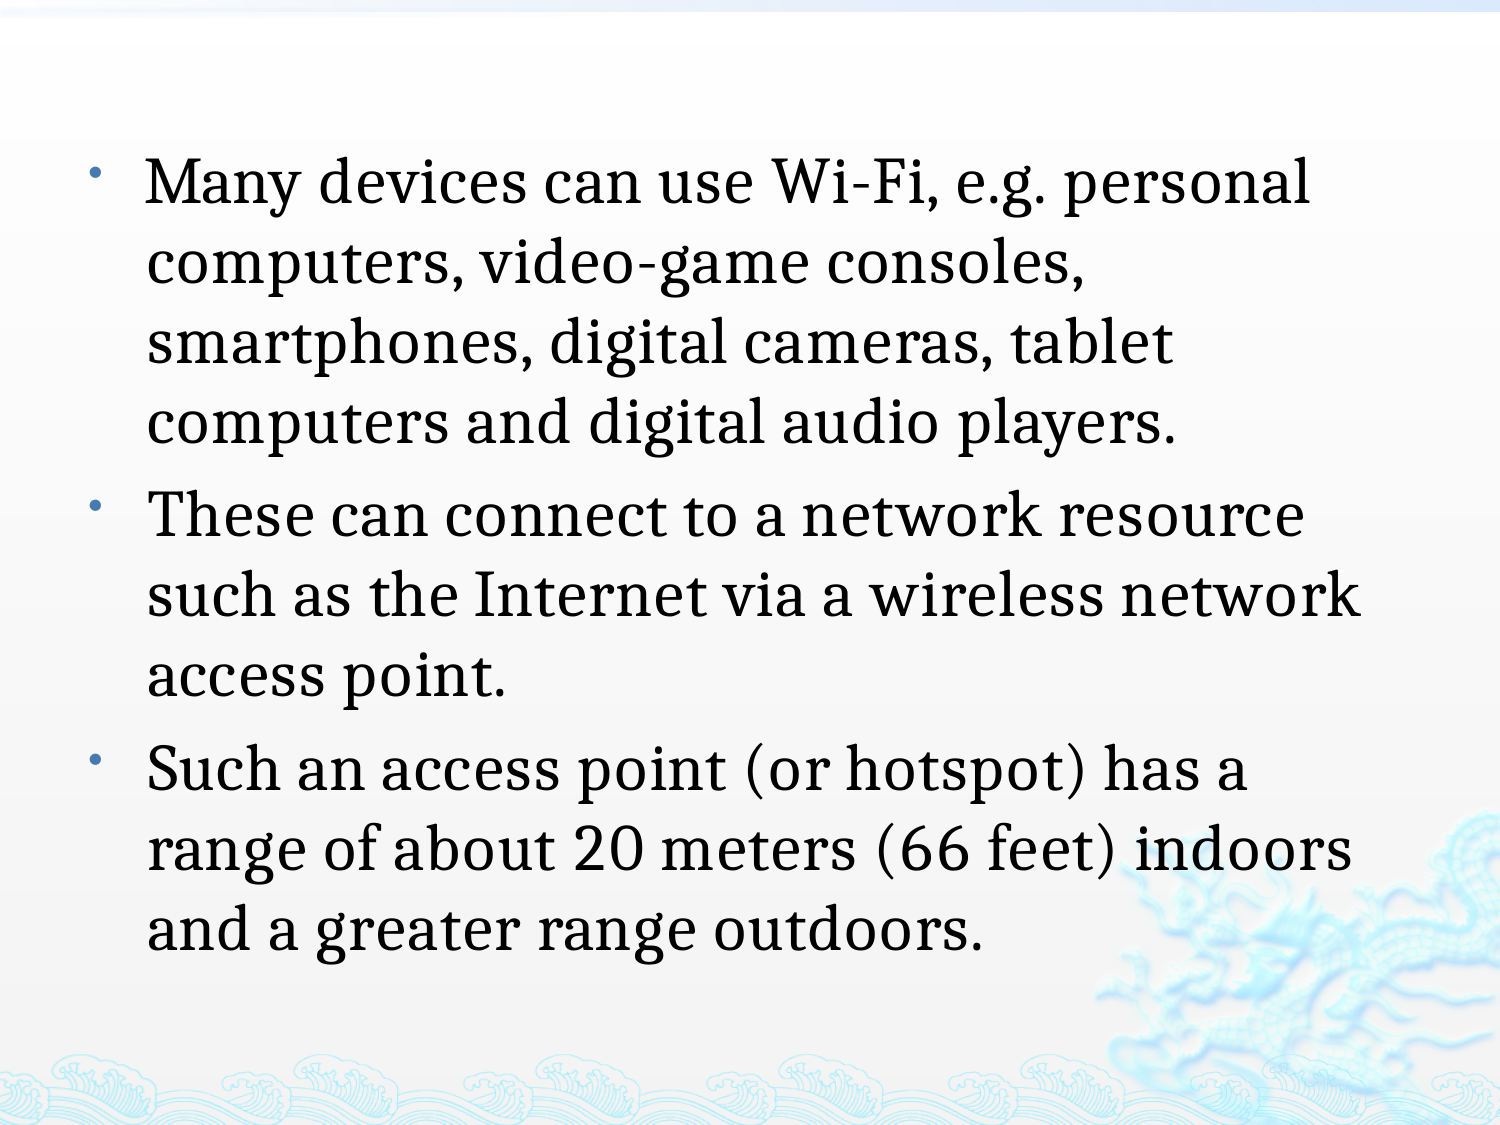

Many devices can use Wi-Fi, e.g. personal computers, video-game consoles, smartphones, digital cameras, tablet computers and digital audio players.
These can connect to a network resource such as the Internet via a wireless network access point.
Such an access point (or hotspot) has a range of about 20 meters (66 feet) indoors and a greater range outdoors.